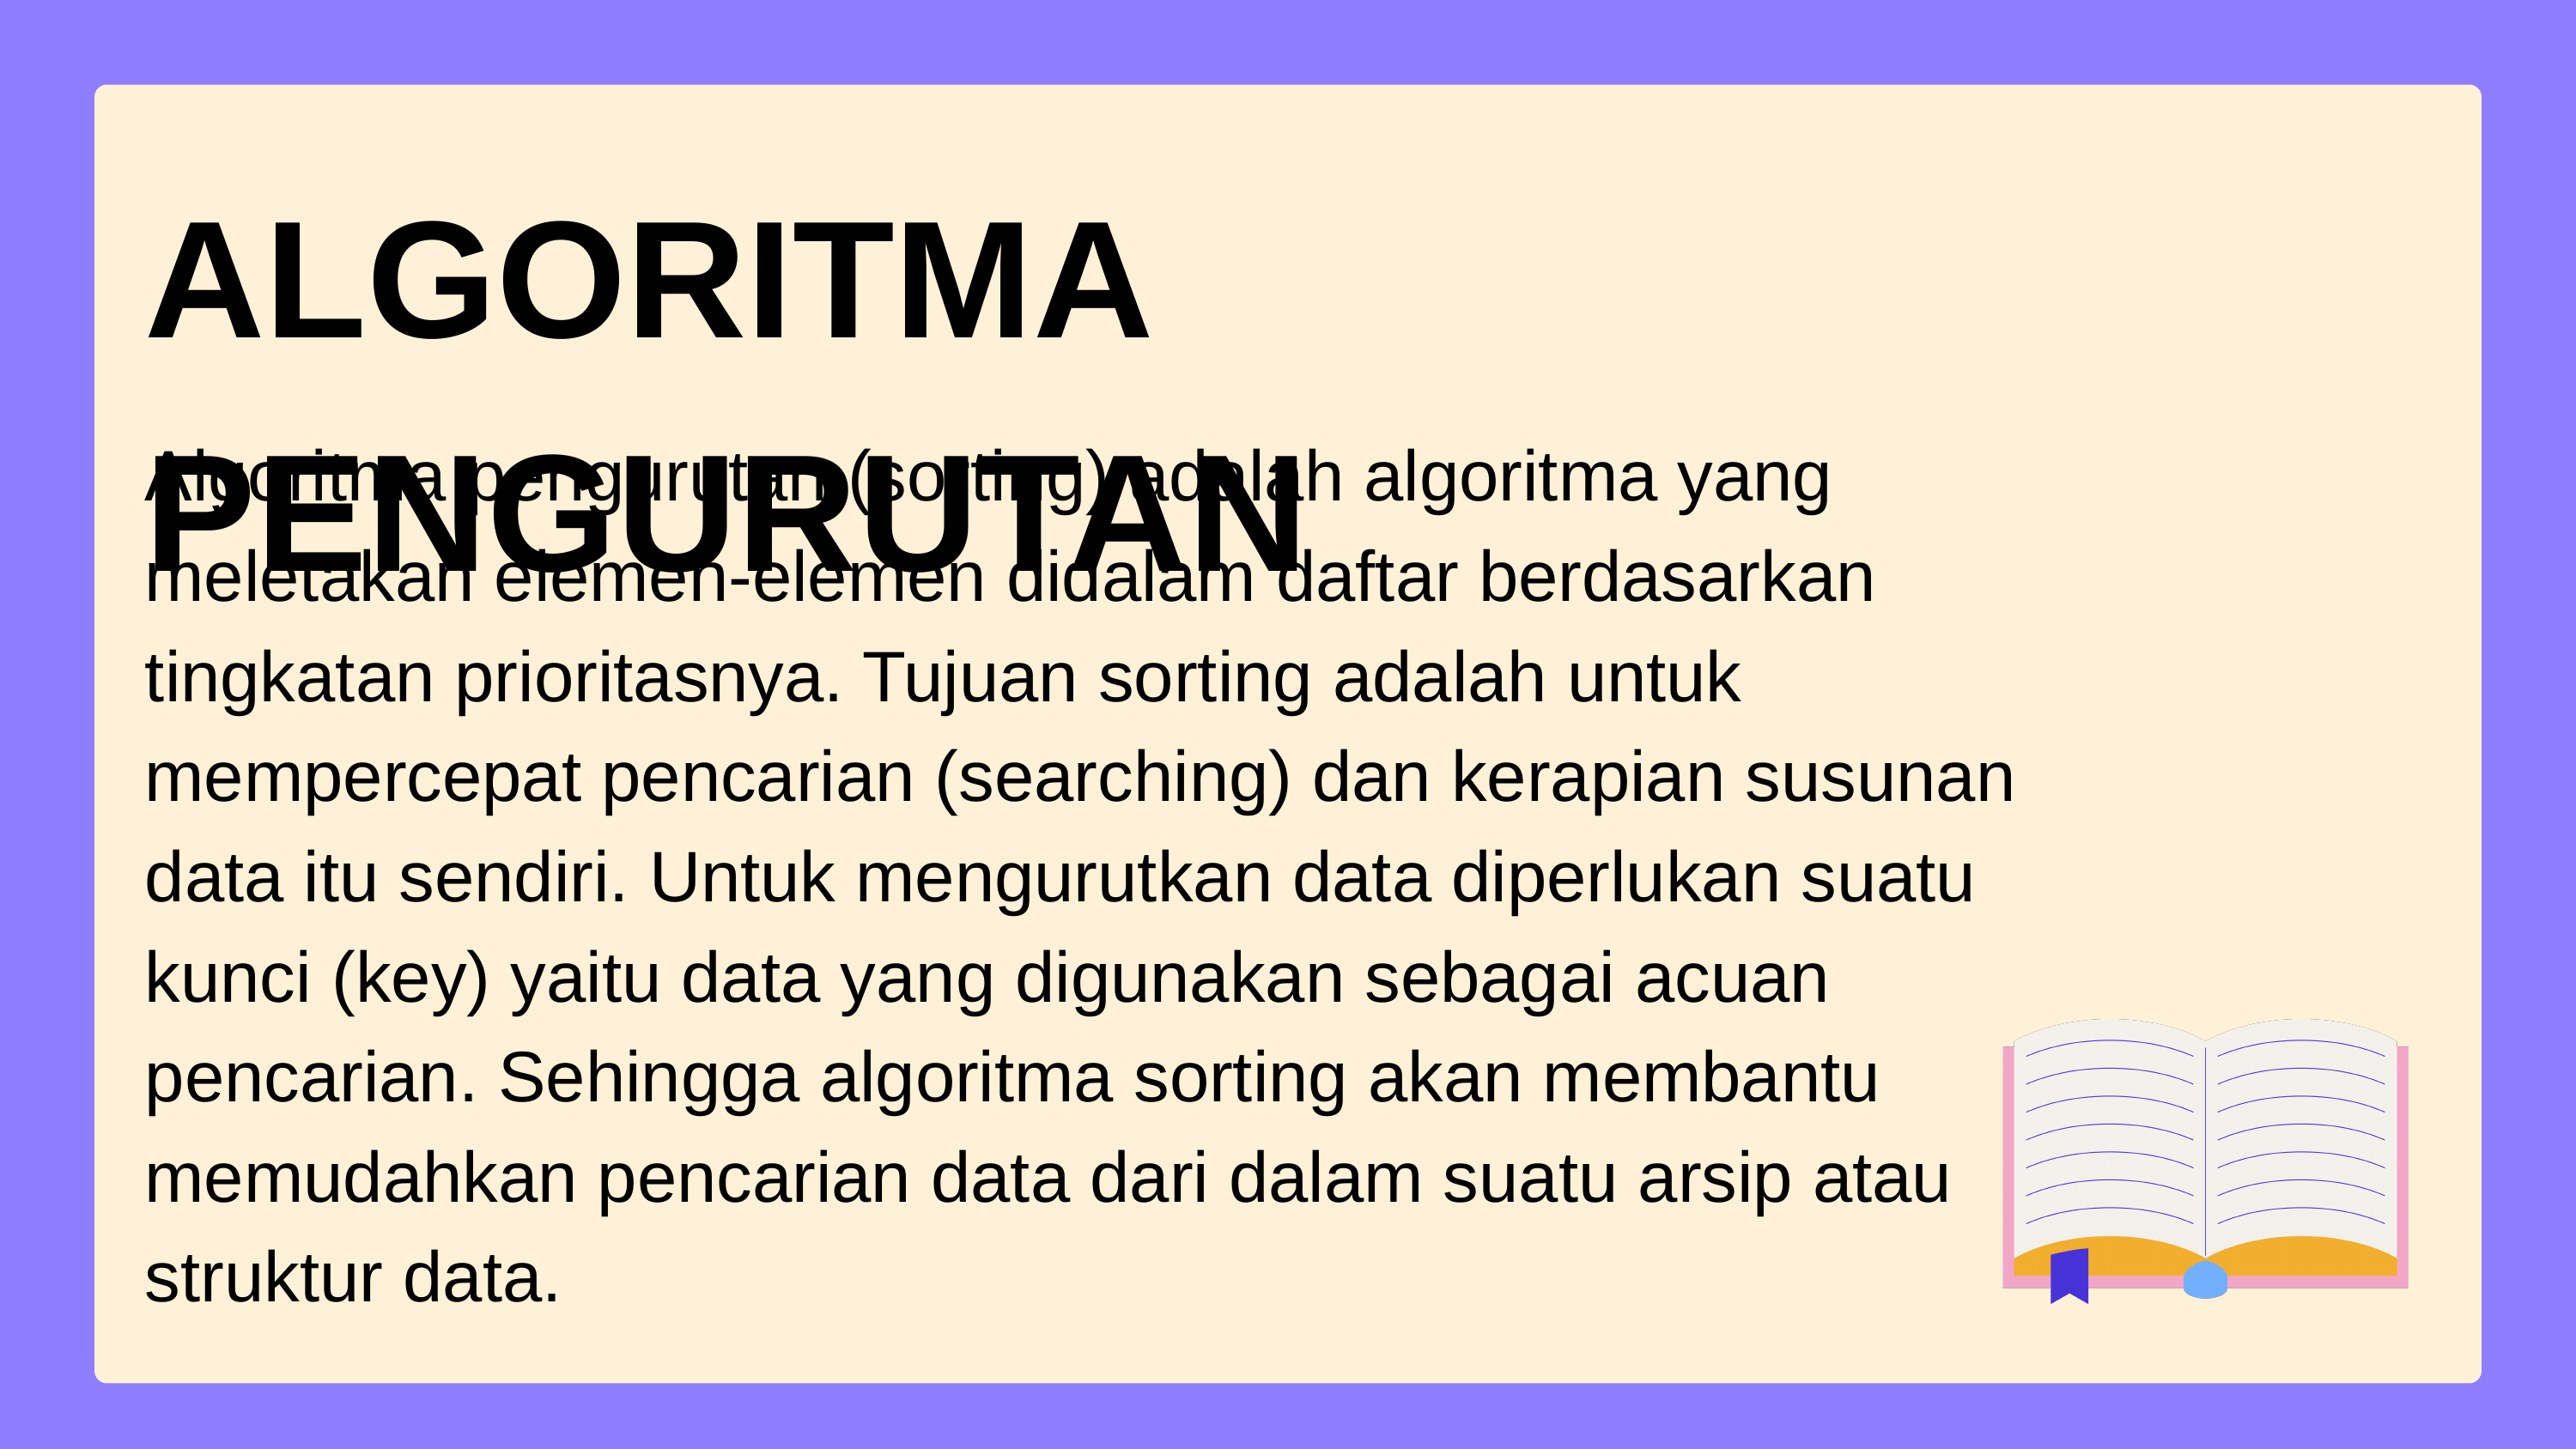

ALGORITMA PENGURUTAN
Algoritma pengurutan (sorting) adalah algoritma yang meletakan elemen-elemen didalam daftar berdasarkan tingkatan prioritasnya. Tujuan sorting adalah untuk mempercepat pencarian (searching) dan kerapian susunan data itu sendiri. Untuk mengurutkan data diperlukan suatu kunci (key) yaitu data yang digunakan sebagai acuan pencarian. Sehingga algoritma sorting akan membantu memudahkan pencarian data dari dalam suatu arsip atau struktur data.